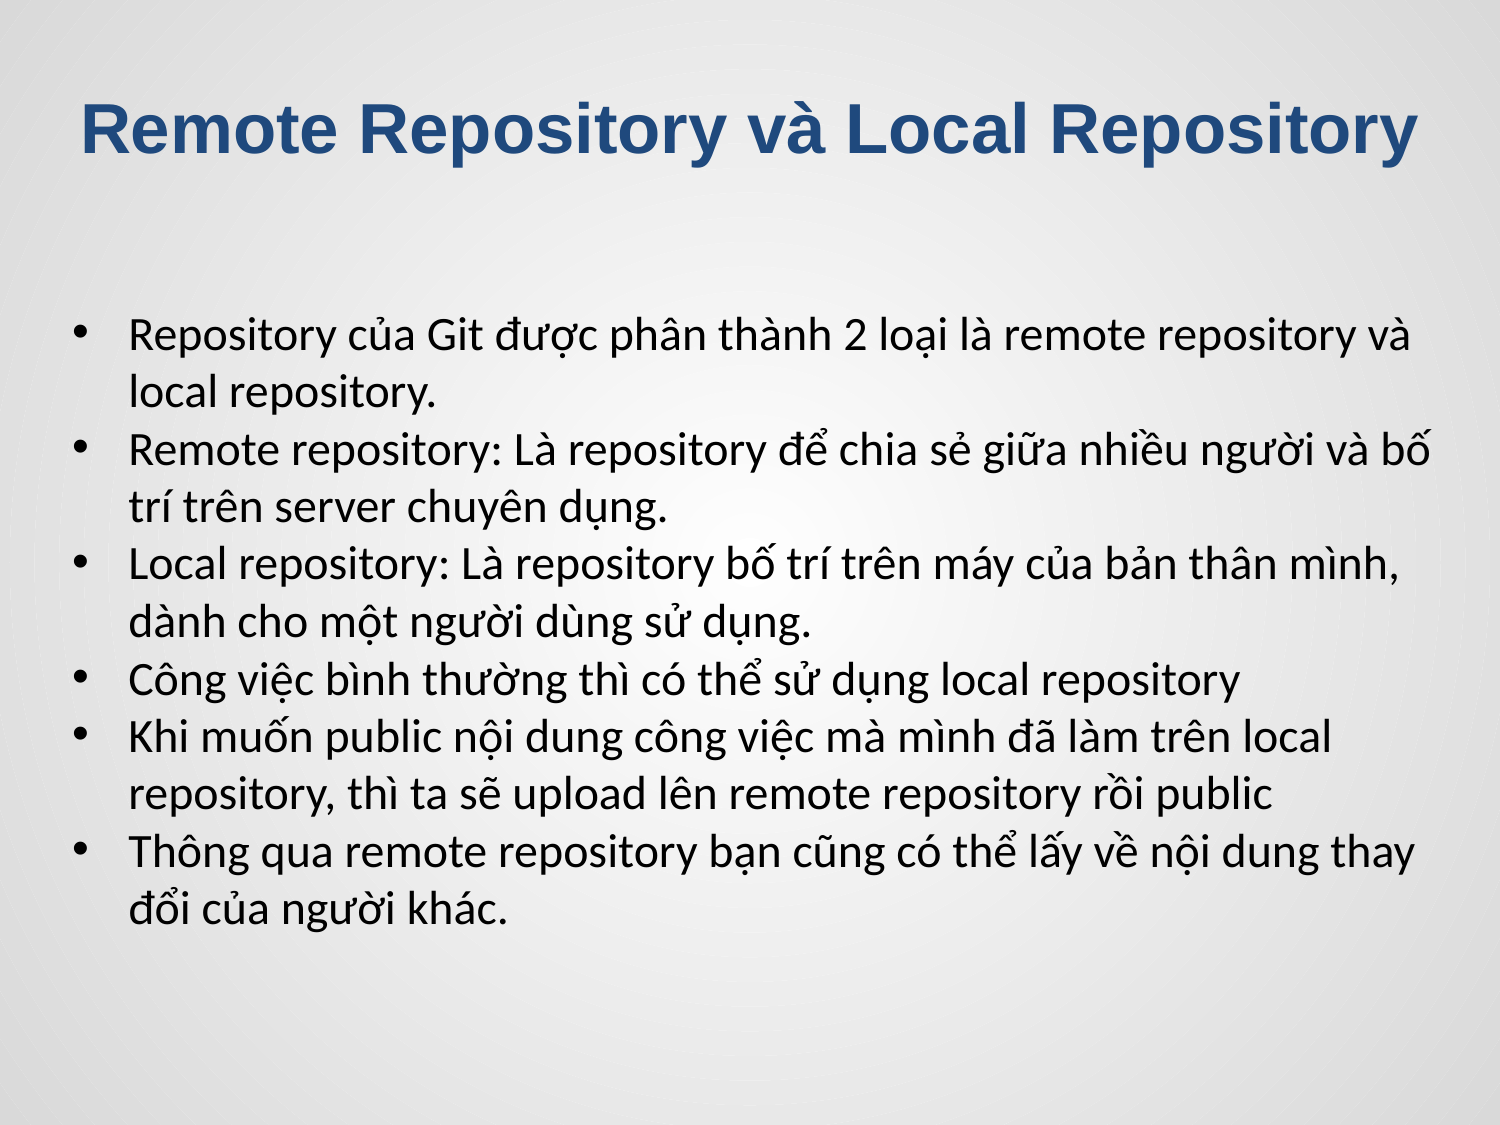

Remote Repository và Local Repository

Repository của Git được phân thành 2 loại là remote repository và local repository.
Remote repository: Là repository để chia sẻ giữa nhiều người và bố trí trên server chuyên dụng.
Local repository: Là repository bố trí trên máy của bản thân mình, dành cho một người dùng sử dụng.
Công việc bình thường thì có thể sử dụng local repository
Khi muốn public nội dung công việc mà mình đã làm trên local repository, thì ta sẽ upload lên remote repository rồi public
Thông qua remote repository bạn cũng có thể lấy về nội dung thay đổi của người khác.